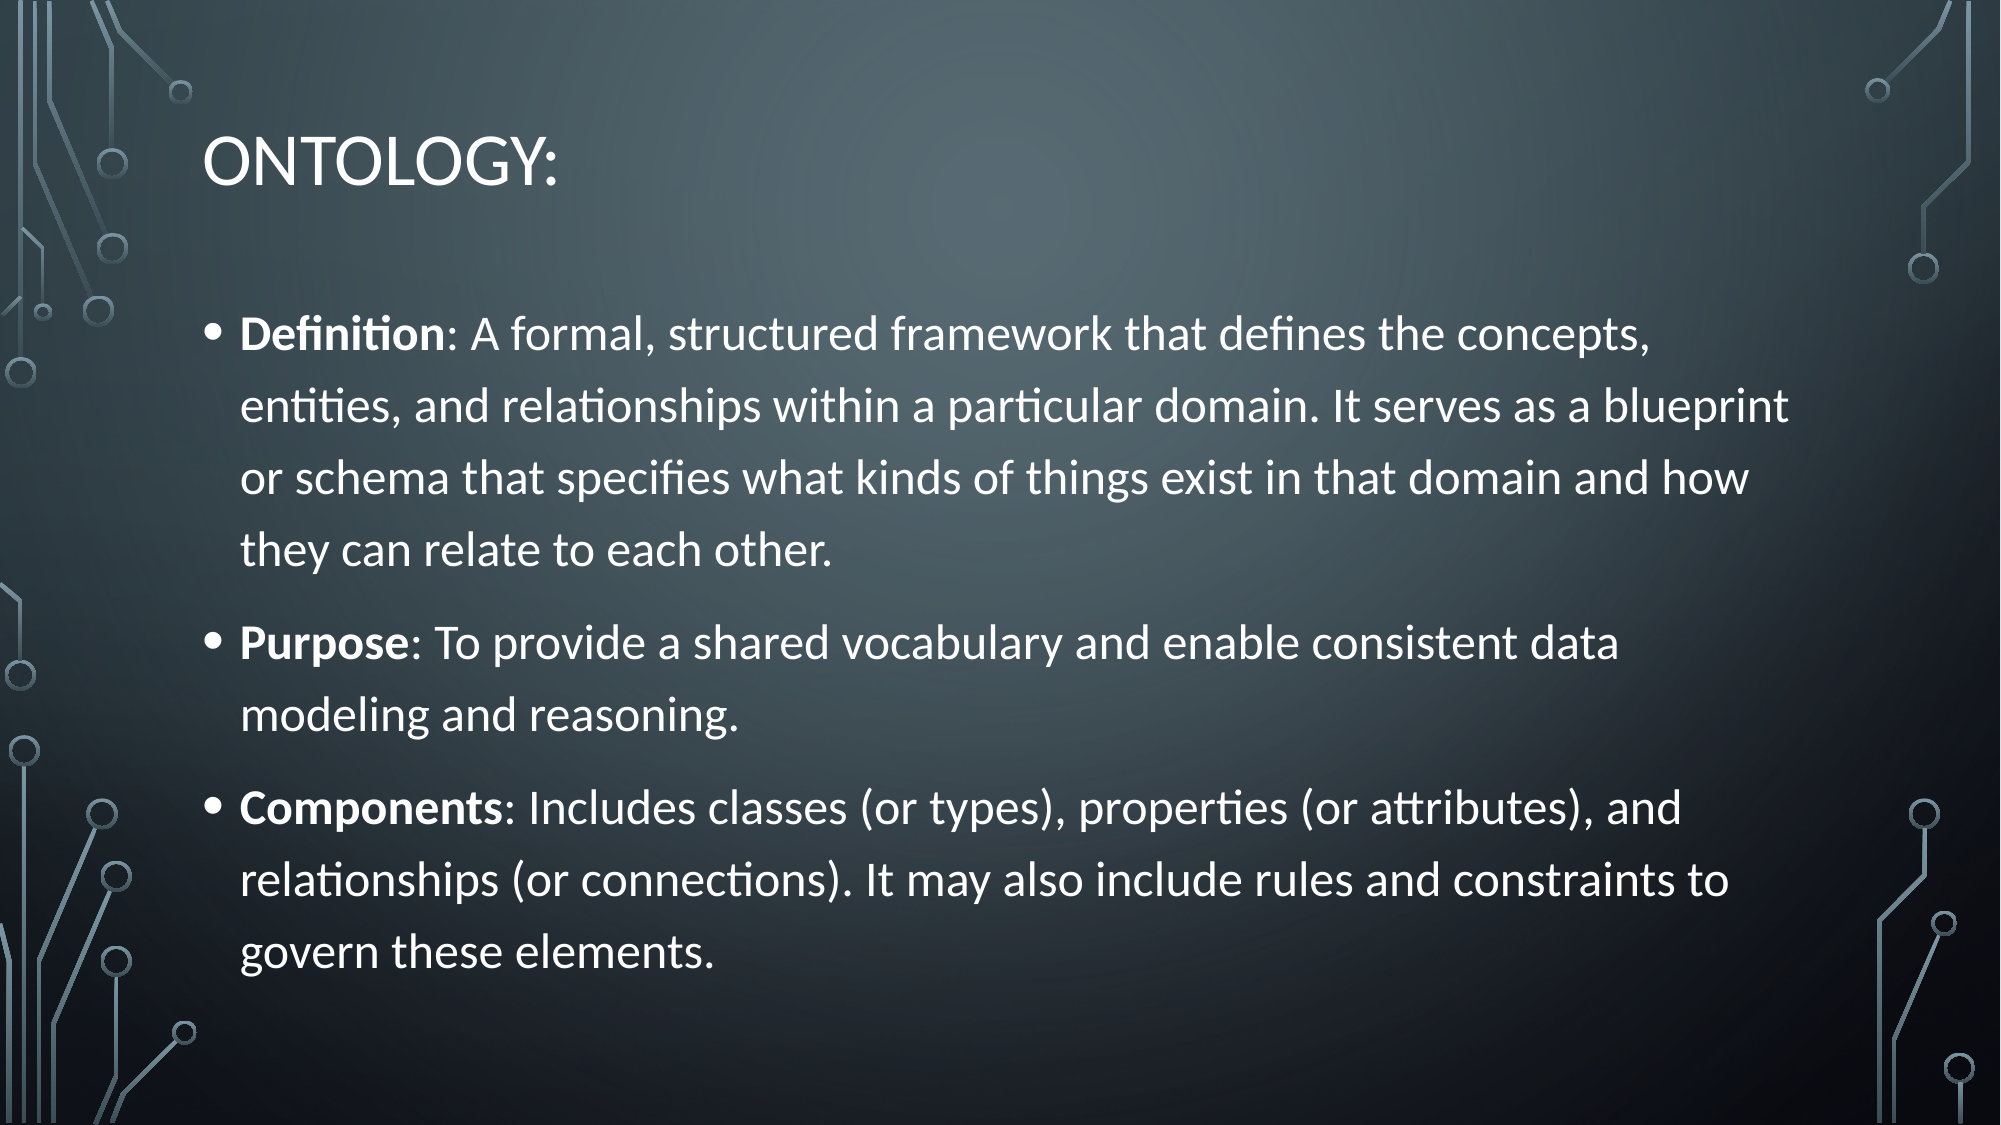

# OntologY:
Definition: A formal, structured framework that defines the concepts, entities, and relationships within a particular domain. It serves as a blueprint or schema that specifies what kinds of things exist in that domain and how they can relate to each other.
Purpose: To provide a shared vocabulary and enable consistent data modeling and reasoning.
Components: Includes classes (or types), properties (or attributes), and relationships (or connections). It may also include rules and constraints to govern these elements.